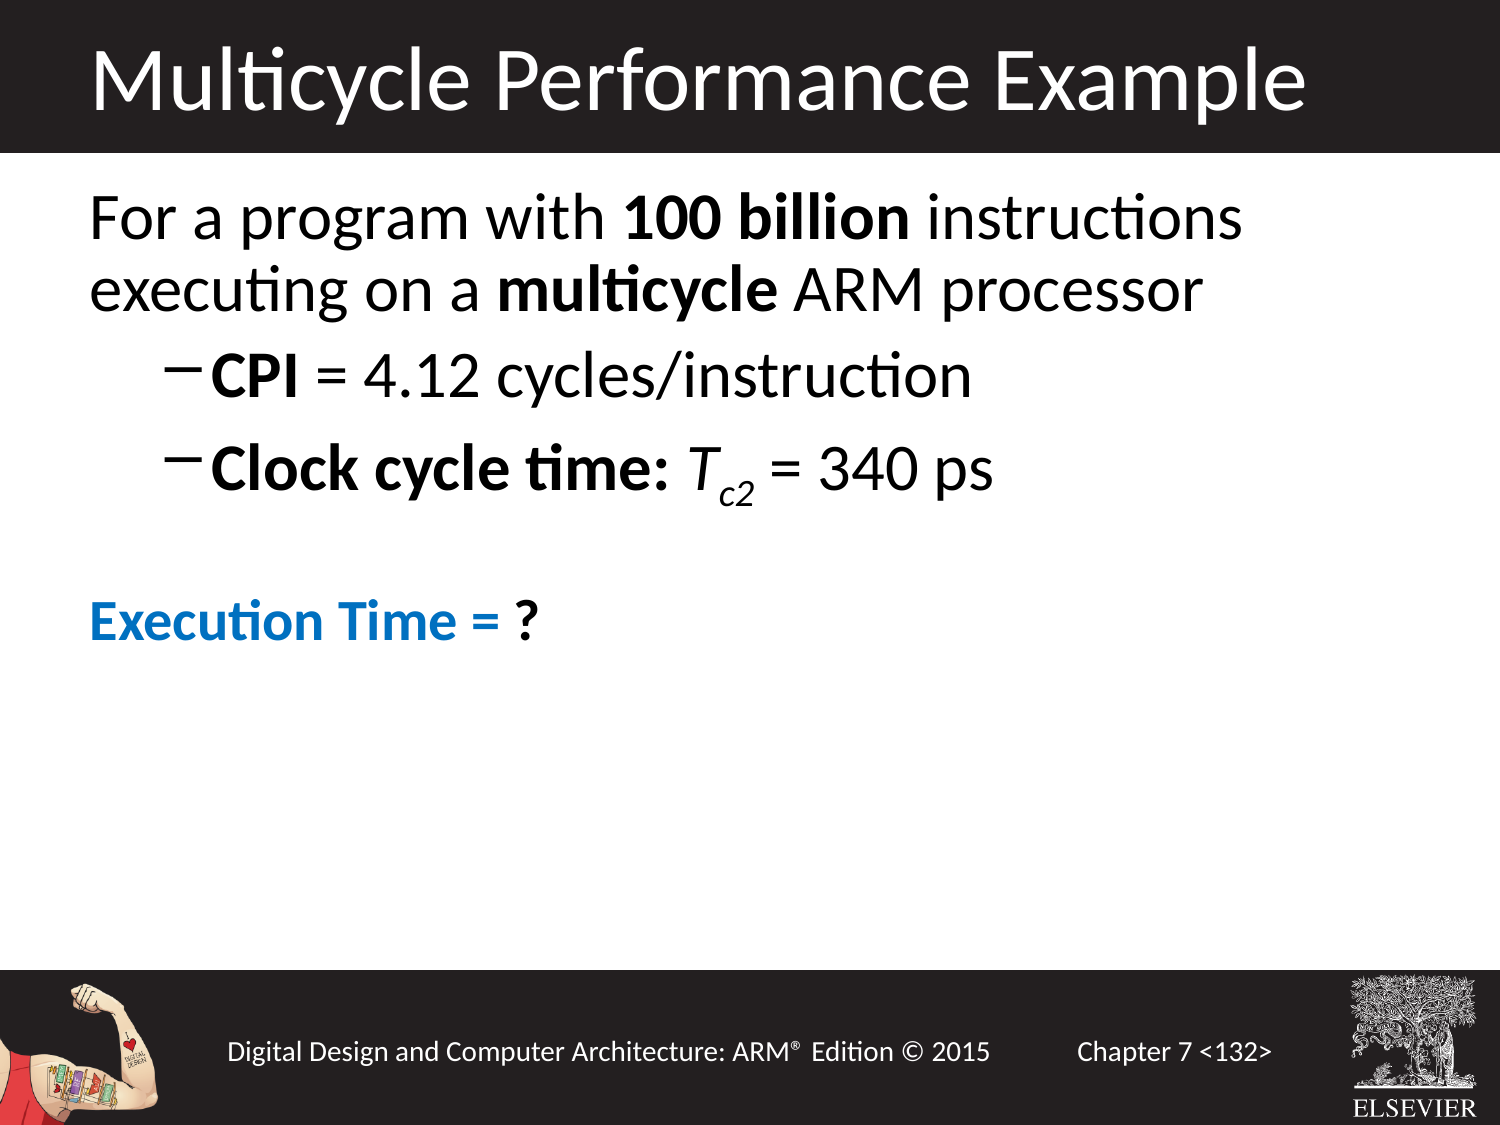

Multicycle Performance Example
For a program with 100 billion instructions executing on a multicycle ARM processor
CPI = 4.12 cycles/instruction
Clock cycle time: Tc2 = 340 ps

Execution Time = ?